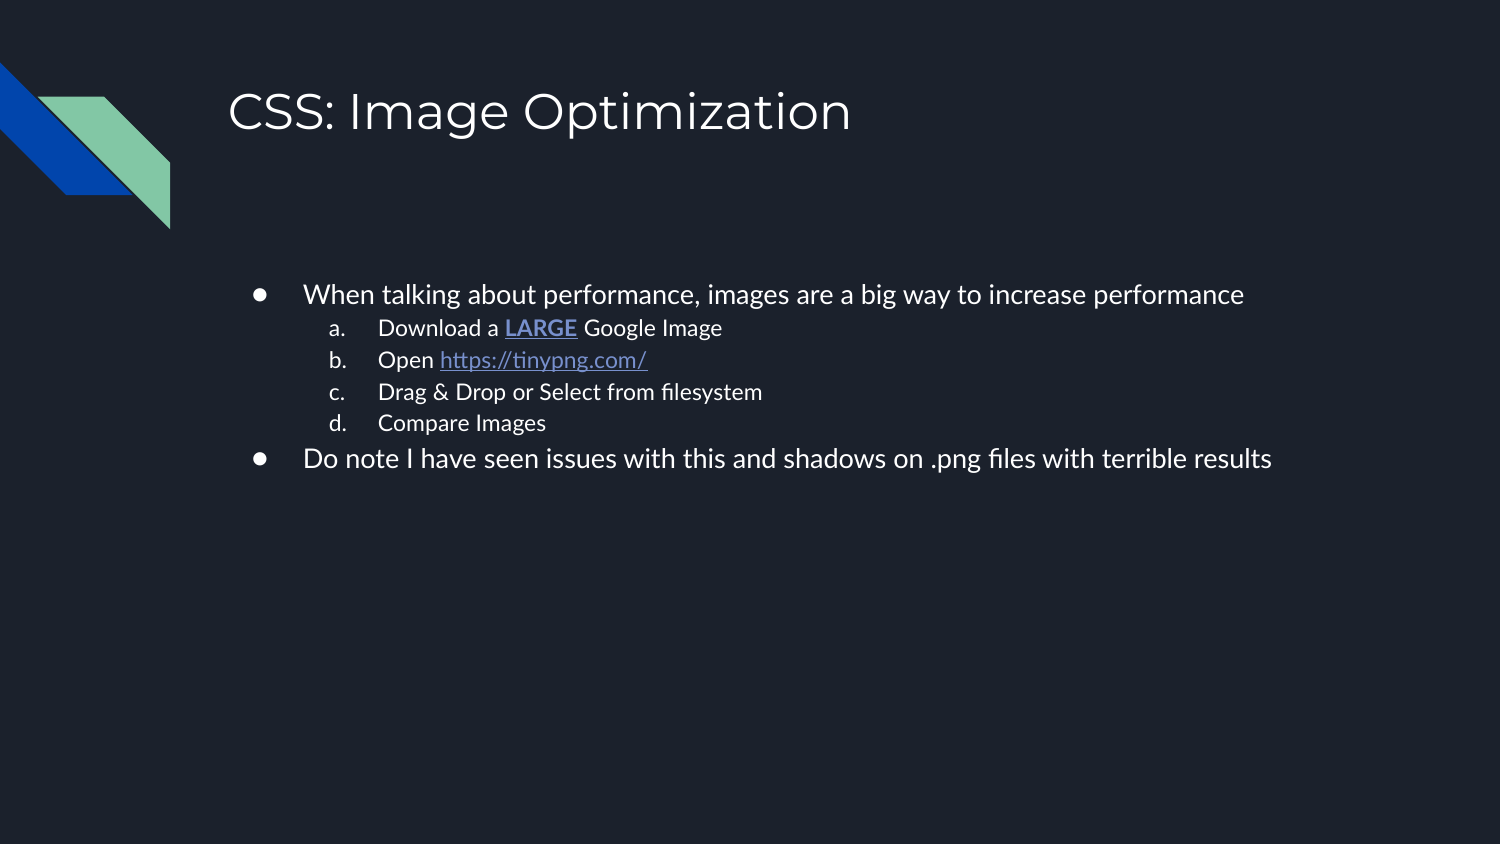

# CSS: Image Optimization
When talking about performance, images are a big way to increase performance
Download a LARGE Google Image
Open https://tinypng.com/
Drag & Drop or Select from filesystem
Compare Images
Do note I have seen issues with this and shadows on .png files with terrible results